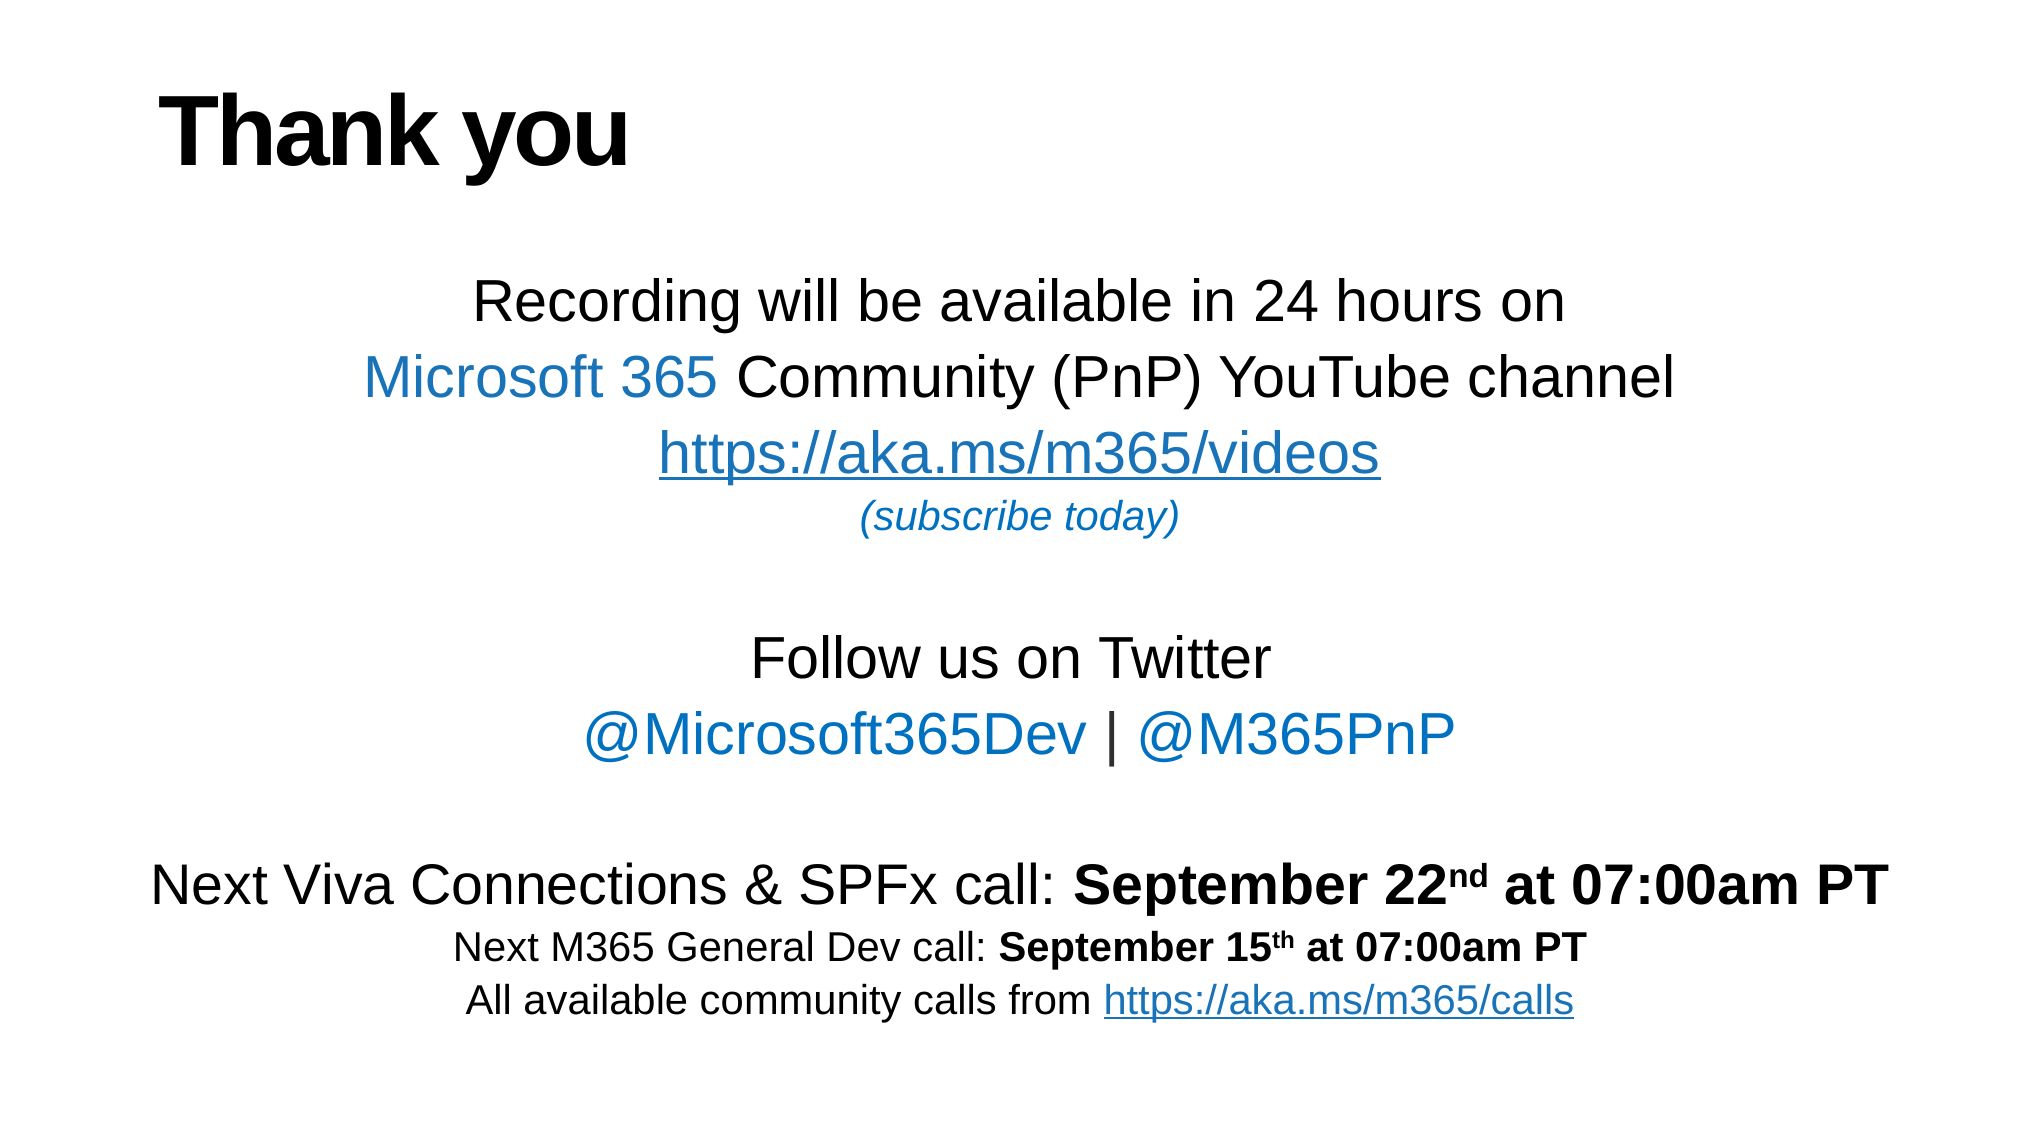

# Thank you
Recording will be available in 24 hours on
Microsoft 365 Community (PnP) YouTube channel
https://aka.ms/m365/videos
(subscribe today)

Follow us on Twitter
@Microsoft365Dev | @M365PnP

Next Viva Connections & SPFx call: September 22nd at 07:00am PT
Next M365 General Dev call: September 15th at 07:00am PT
All available community calls from https://aka.ms/m365/calls